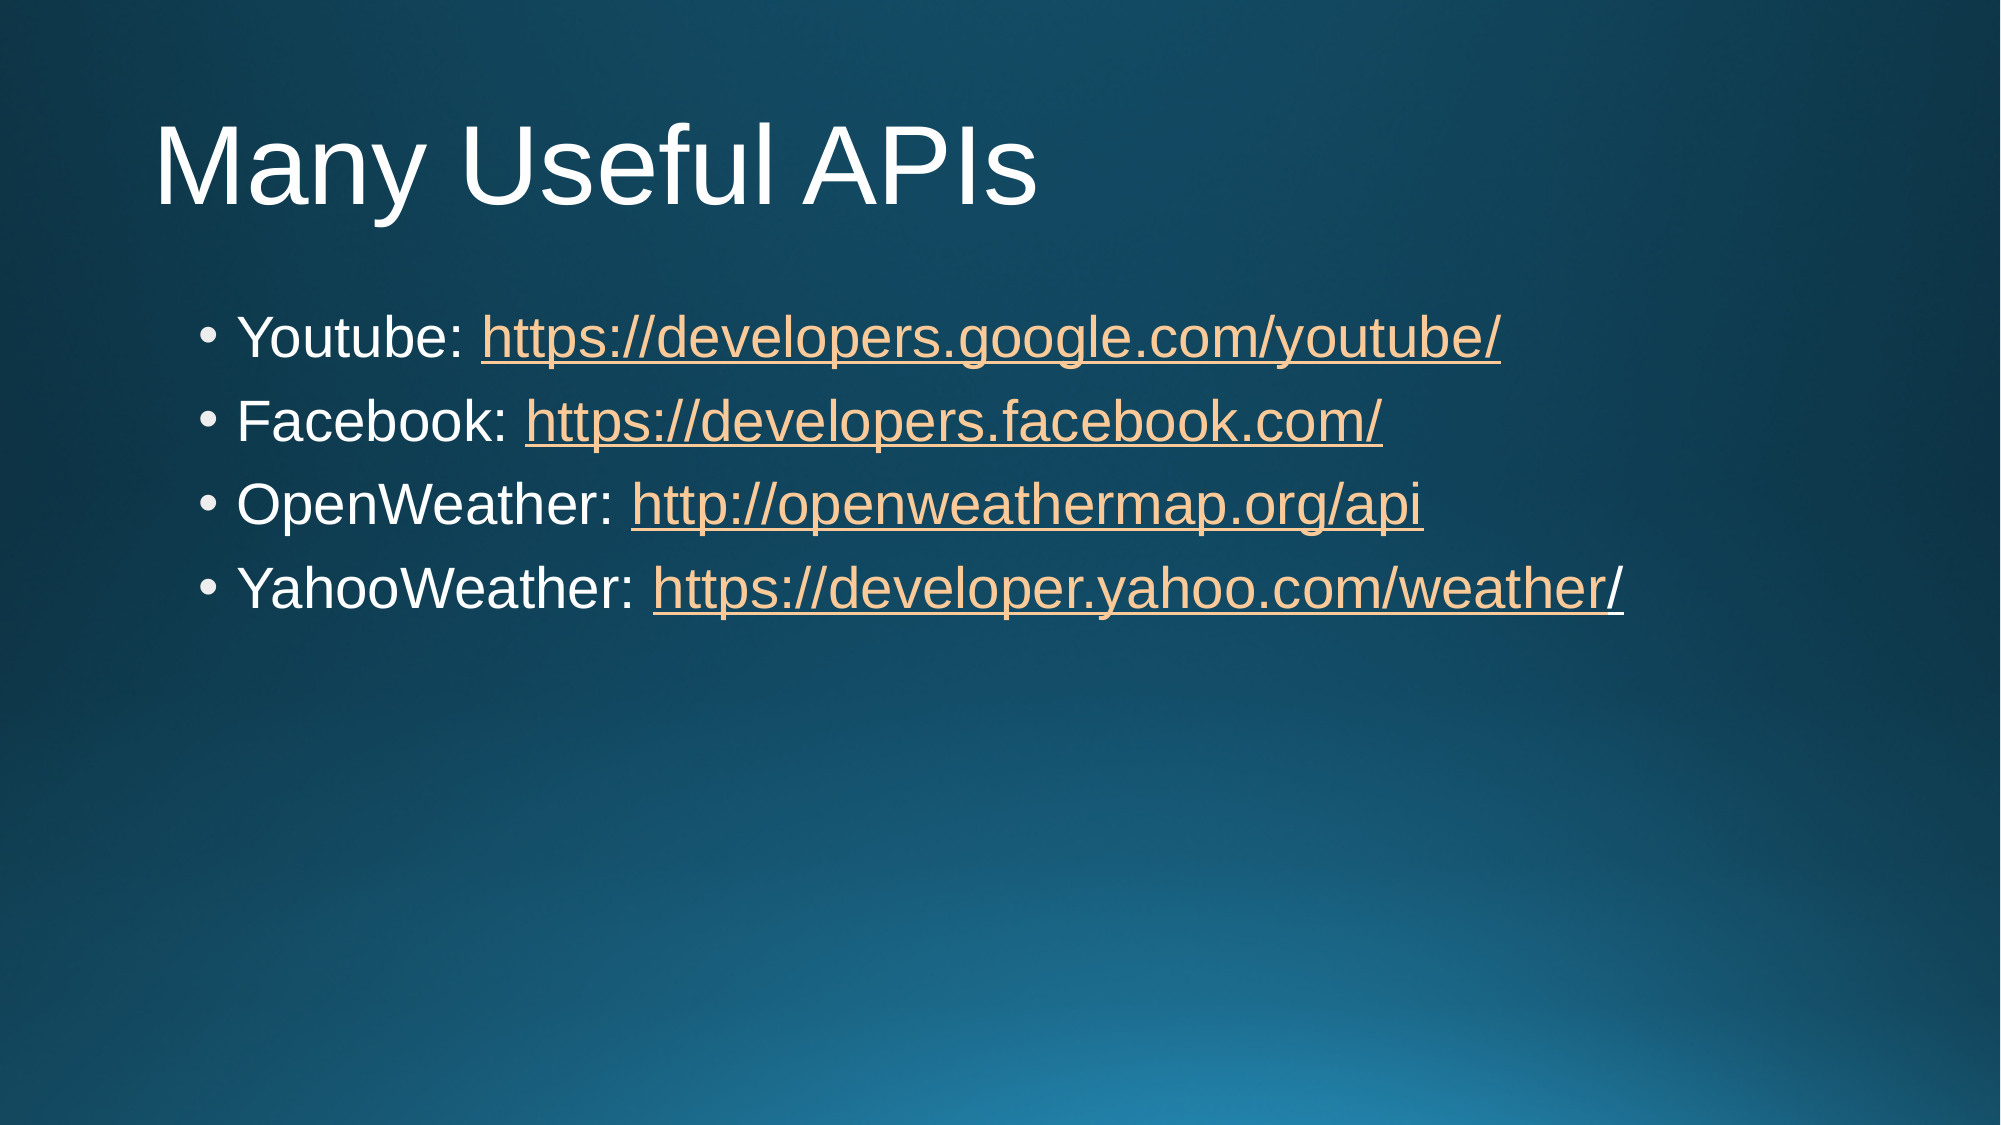

# Many Useful APIs
Youtube: https://developers.google.com/youtube/
Facebook: https://developers.facebook.com/
OpenWeather: http://openweathermap.org/api
YahooWeather: https://developer.yahoo.com/weather/